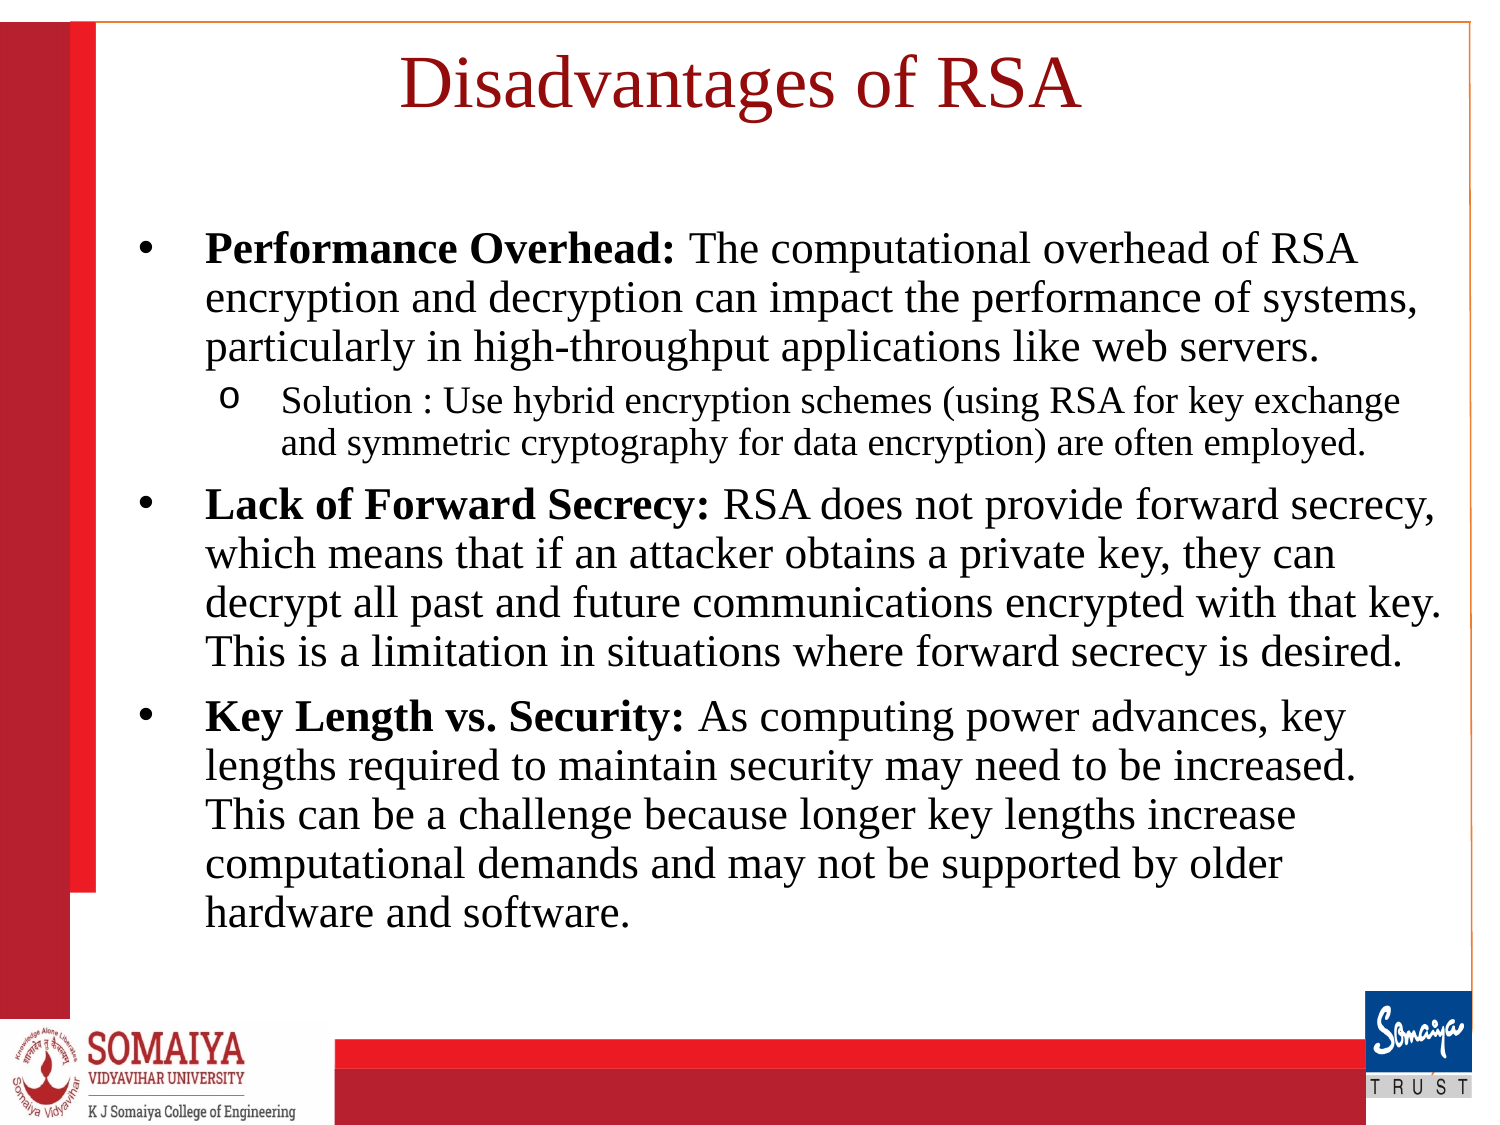

# Disadvantages of RSA
Performance Overhead: The computational overhead of RSA encryption and decryption can impact the performance of systems, particularly in high-throughput applications like web servers.
Solution : Use hybrid encryption schemes (using RSA for key exchange and symmetric cryptography for data encryption) are often employed.
Lack of Forward Secrecy: RSA does not provide forward secrecy, which means that if an attacker obtains a private key, they can decrypt all past and future communications encrypted with that key. This is a limitation in situations where forward secrecy is desired.
Key Length vs. Security: As computing power advances, key lengths required to maintain security may need to be increased. This can be a challenge because longer key lengths increase computational demands and may not be supported by older hardware and software.